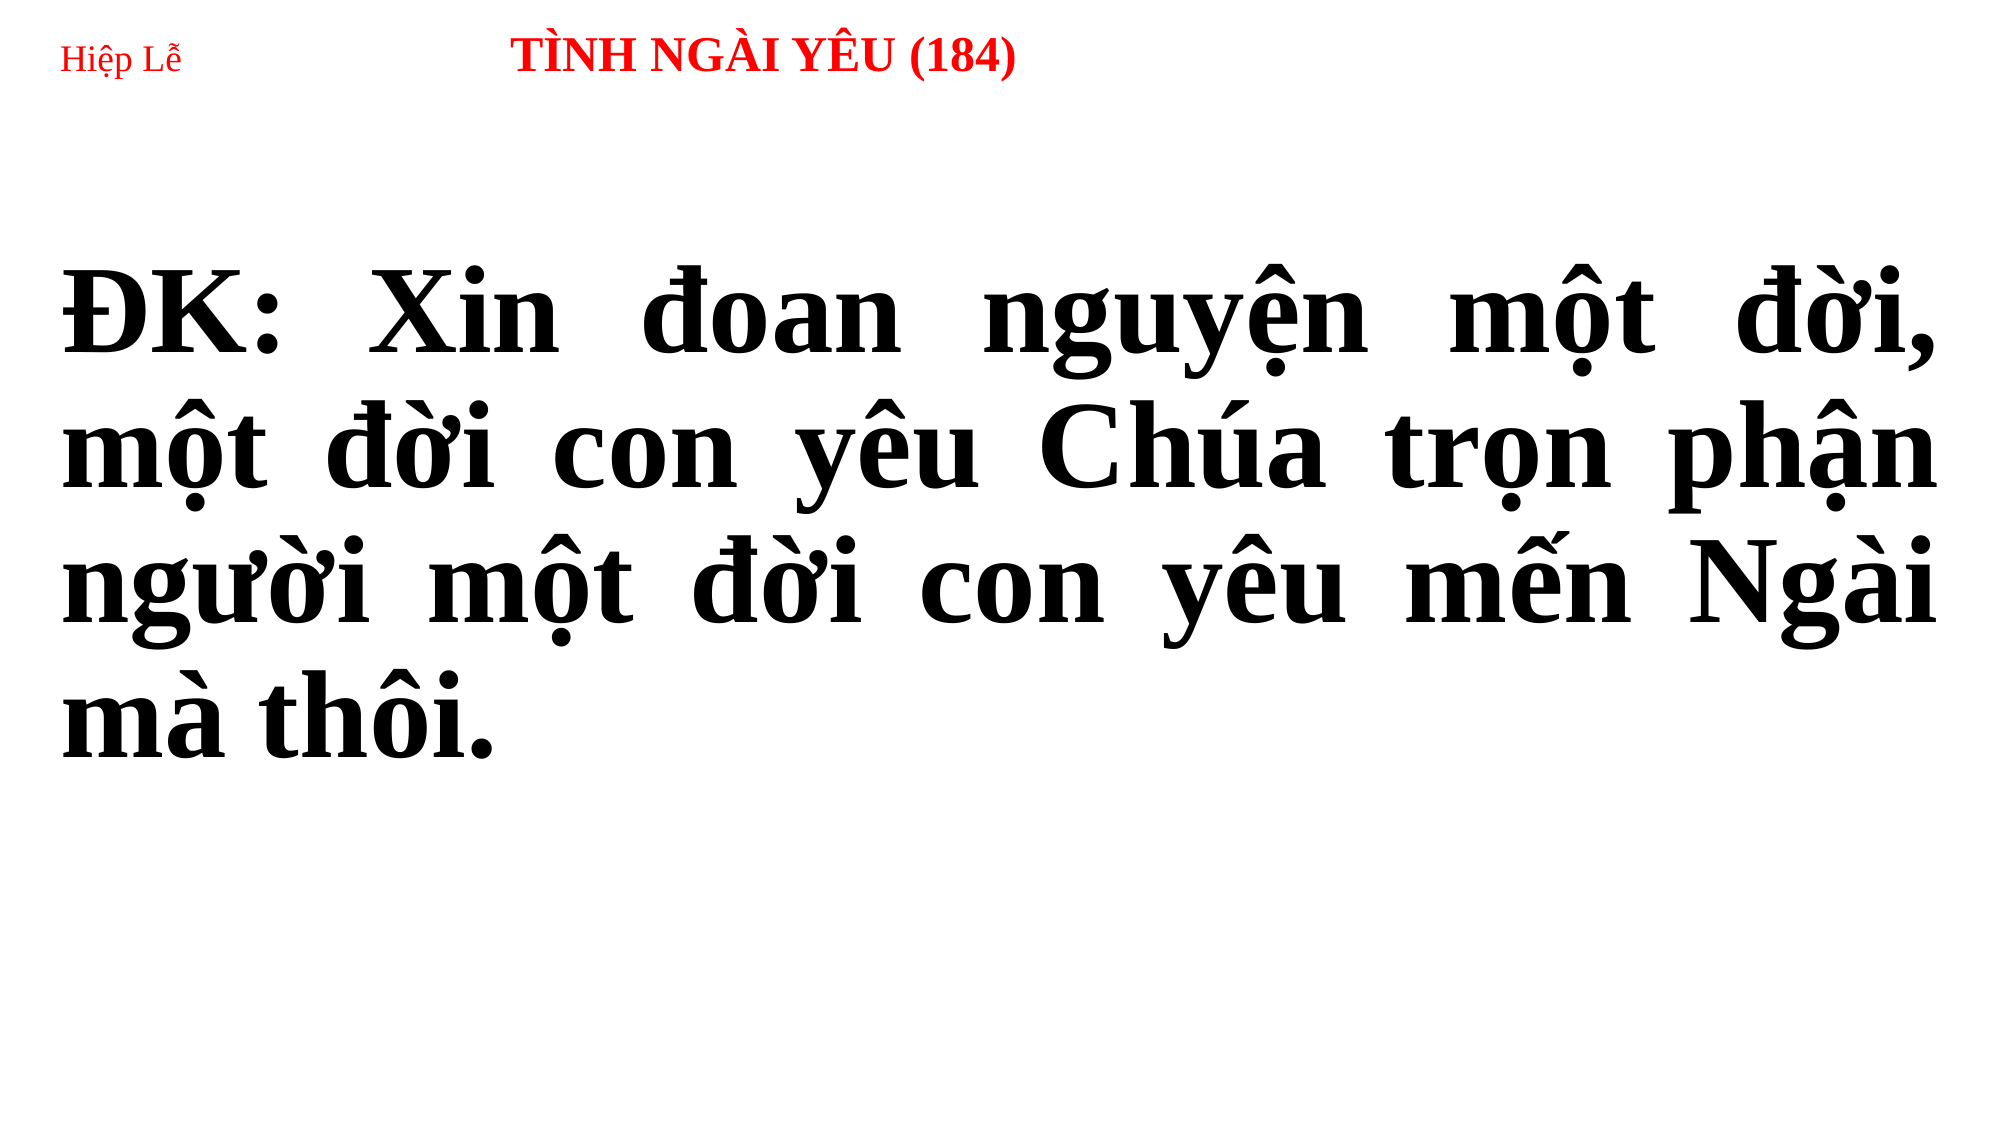

# Hiệp Lễ                    	TÌNH NGÀI YÊU (184)
ĐK: Xin đoan nguyện một đời, một đời con yêu Chúa trọn phận người một đời con yêu mến Ngài mà thôi.